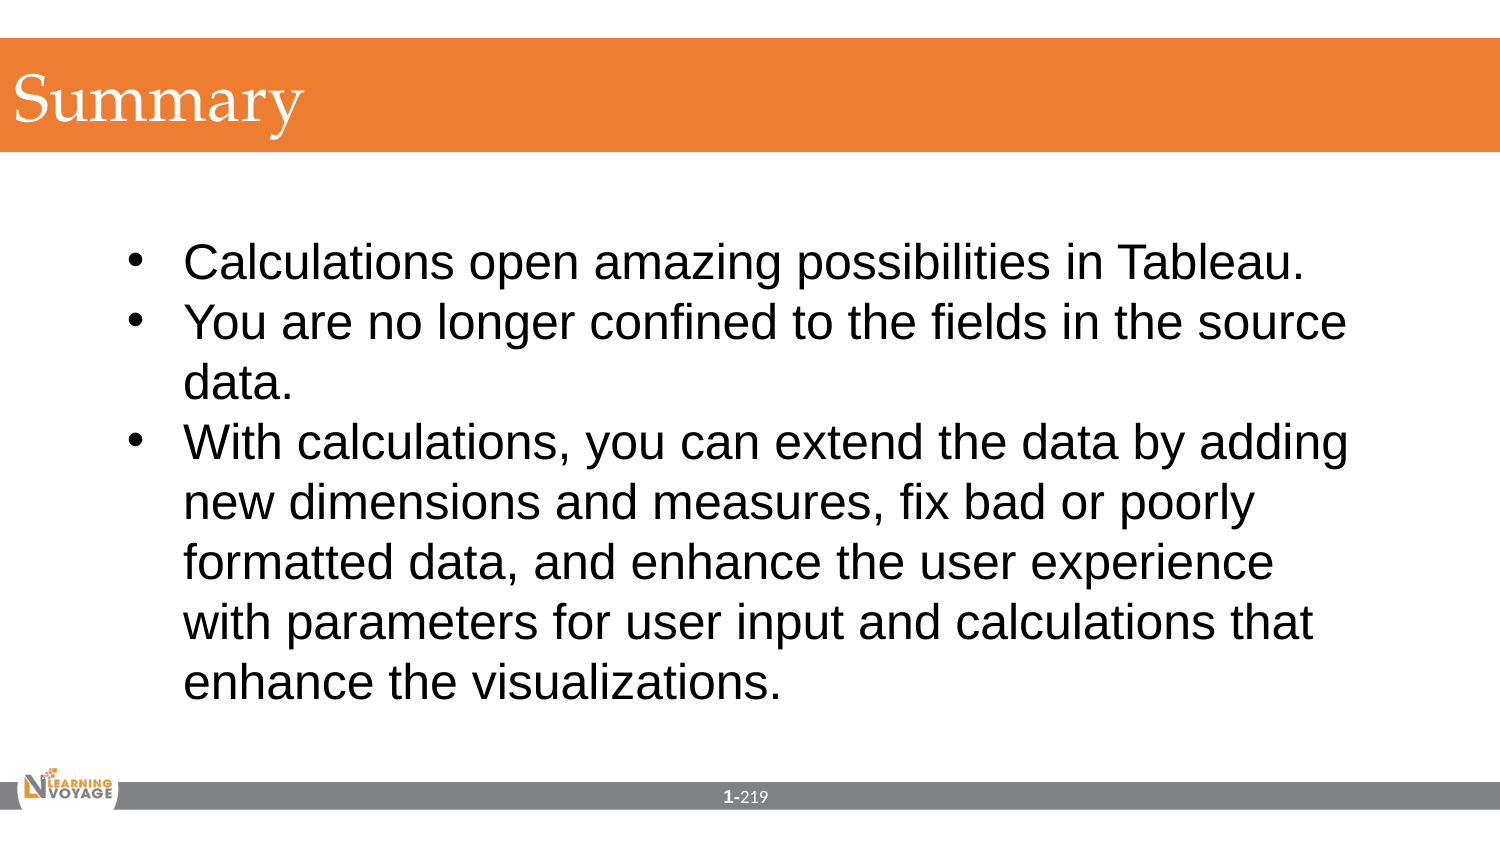

Summary
Calculations open amazing possibilities in Tableau.
You are no longer confined to the fields in the source data.
With calculations, you can extend the data by adding new dimensions and measures, fix bad or poorly formatted data, and enhance the user experience with parameters for user input and calculations that enhance the visualizations.
1-219